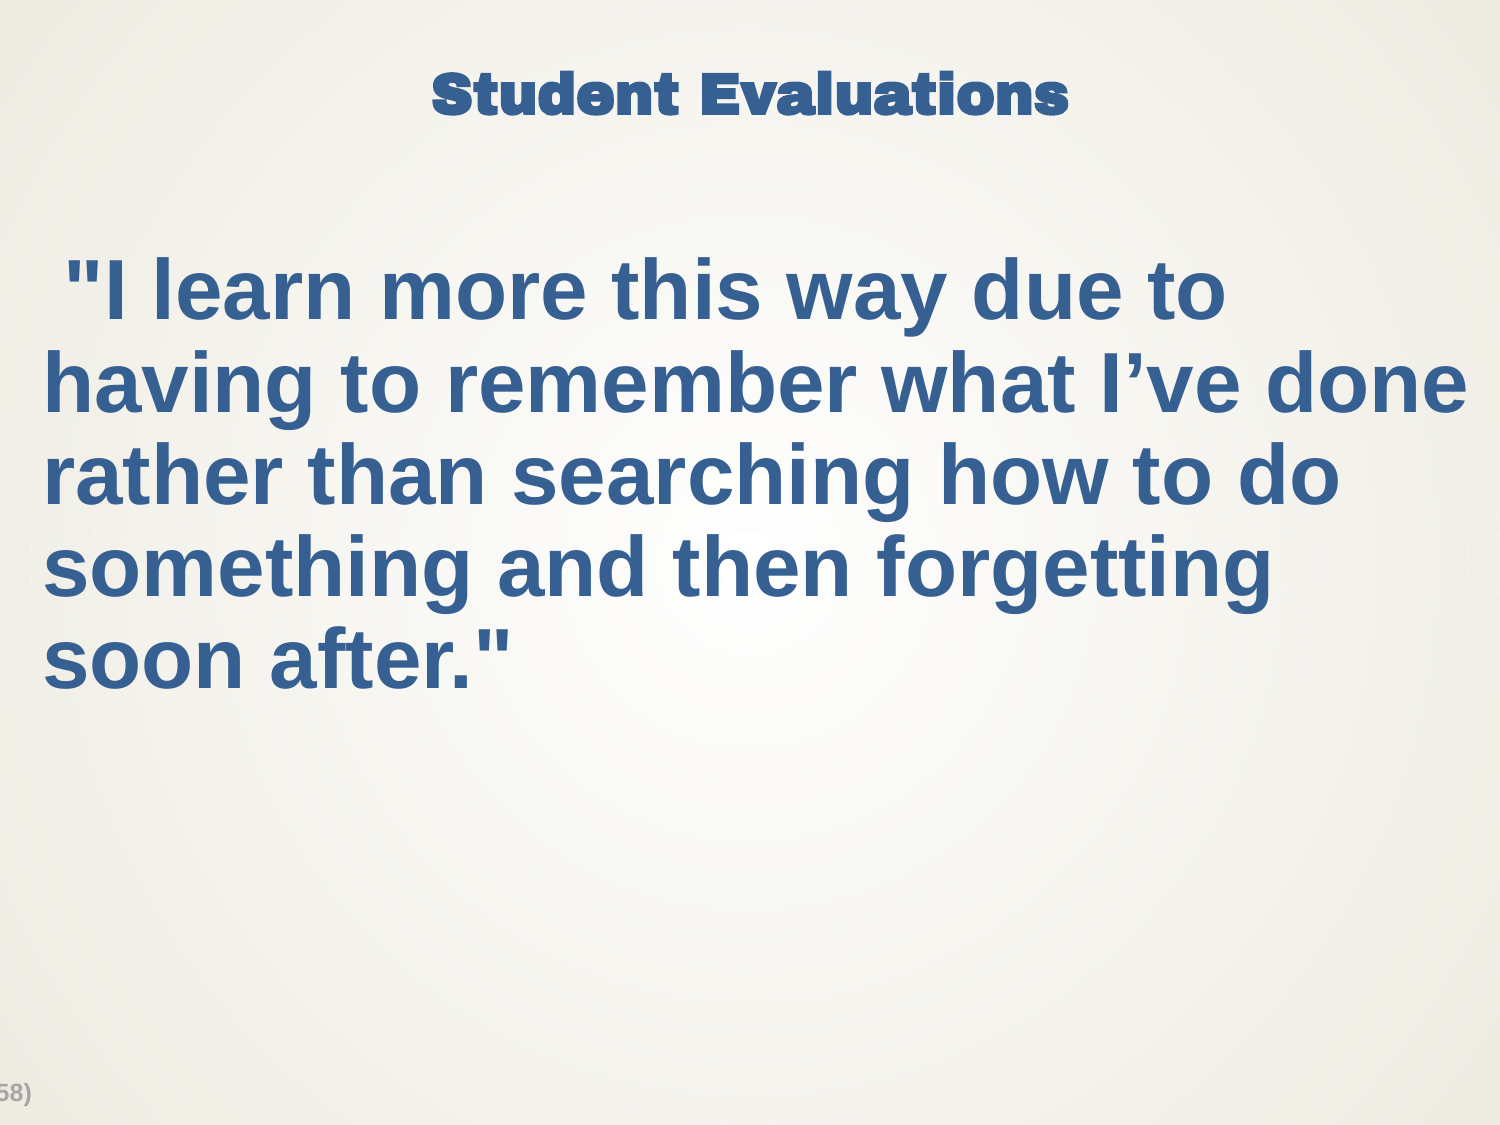

# Student Evaluations
"I learn more this way due to having to remember what I’ve done rather than searching how to do something and then forgetting soon after."